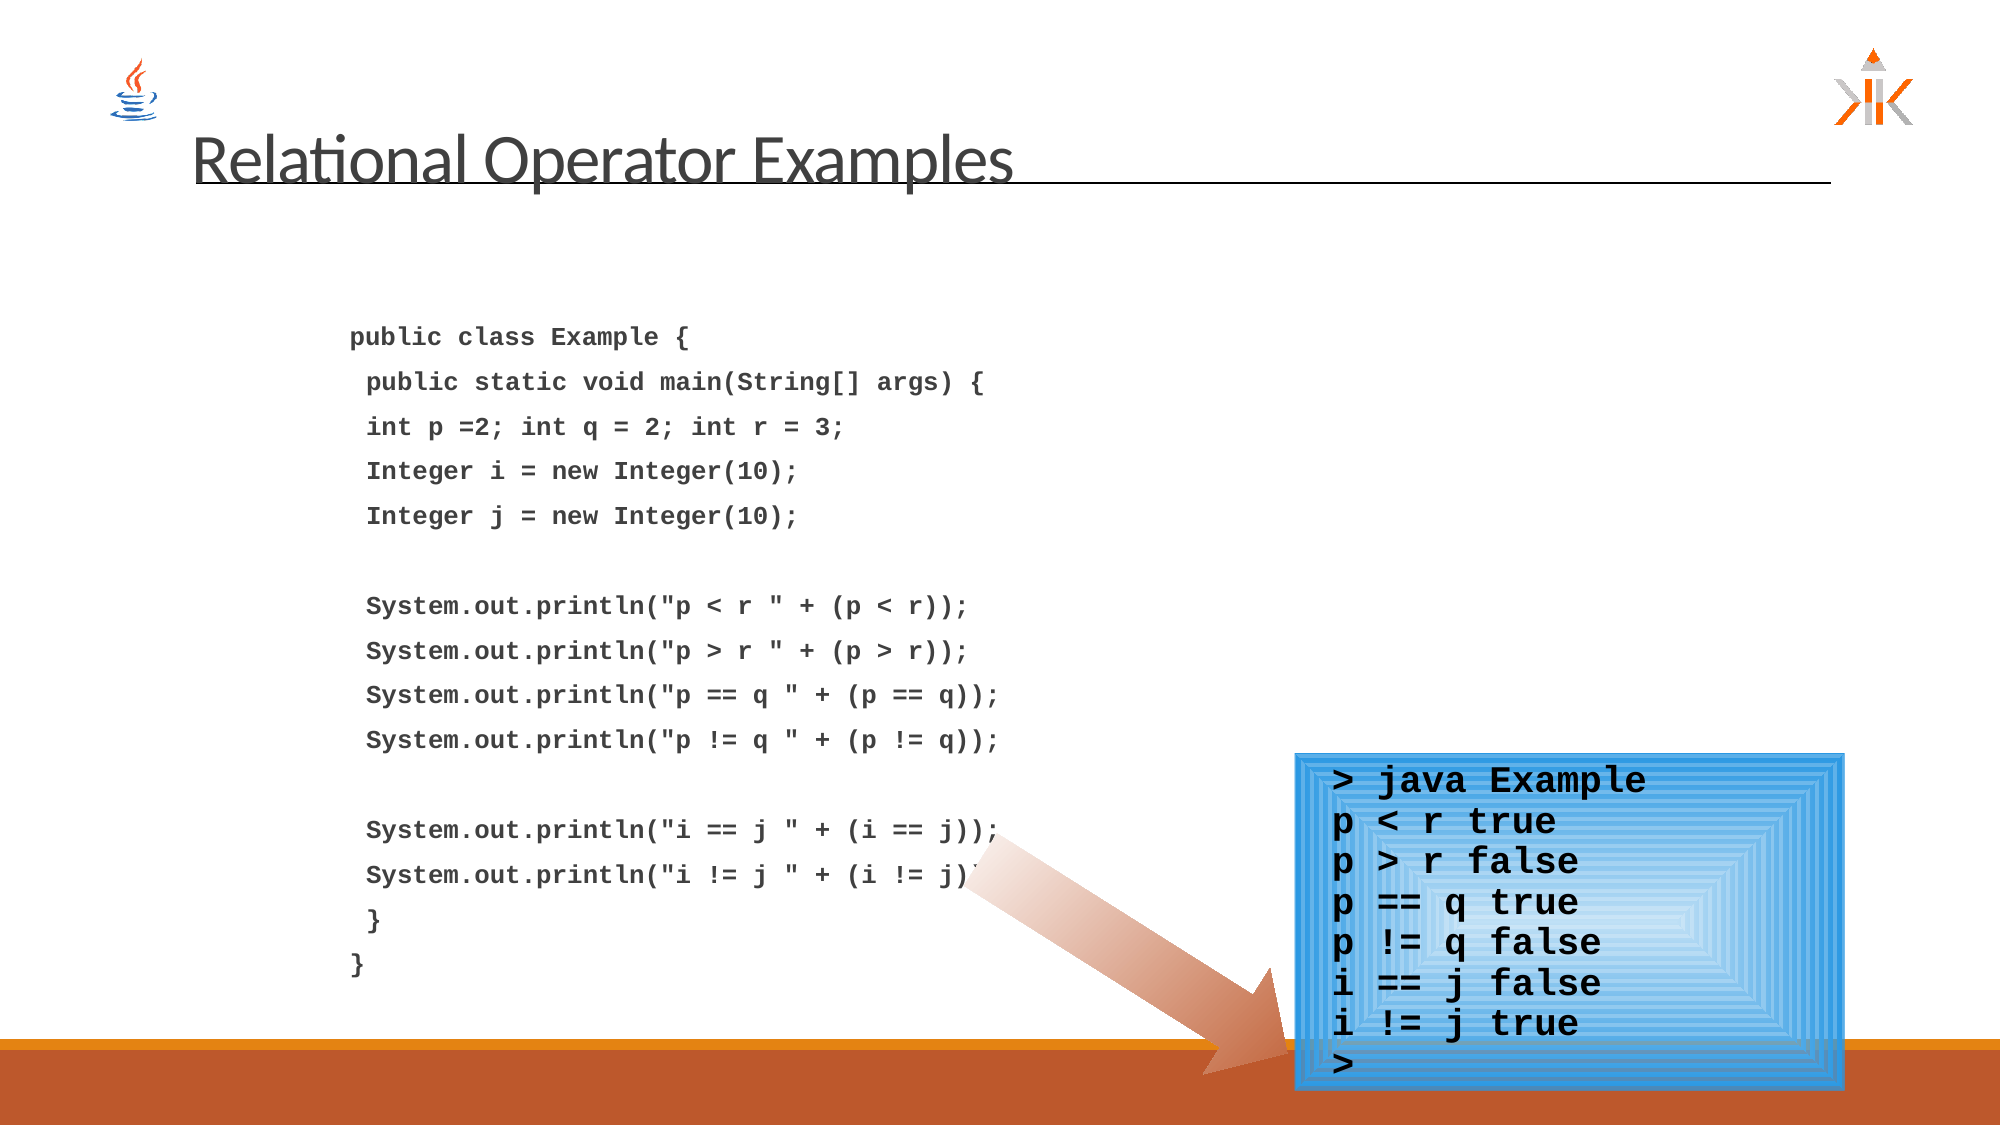

# Relational Operator Examples
public class Example {
	public static void main(String[] args) {
		int p =2; int q = 2; int r = 3;
		Integer i = new Integer(10);
		Integer j = new Integer(10);

		System.out.println("p < r " + (p < r));
		System.out.println("p > r " + (p > r));
		System.out.println("p == q " + (p == q));
		System.out.println("p != q " + (p != q));

		System.out.println("i == j " + (i == j));
		System.out.println("i != j " + (i != j));
	}
}
 > java Example
 p < r true
 p > r false
 p == q true
 p != q false
 i == j false
 i != j true
 >